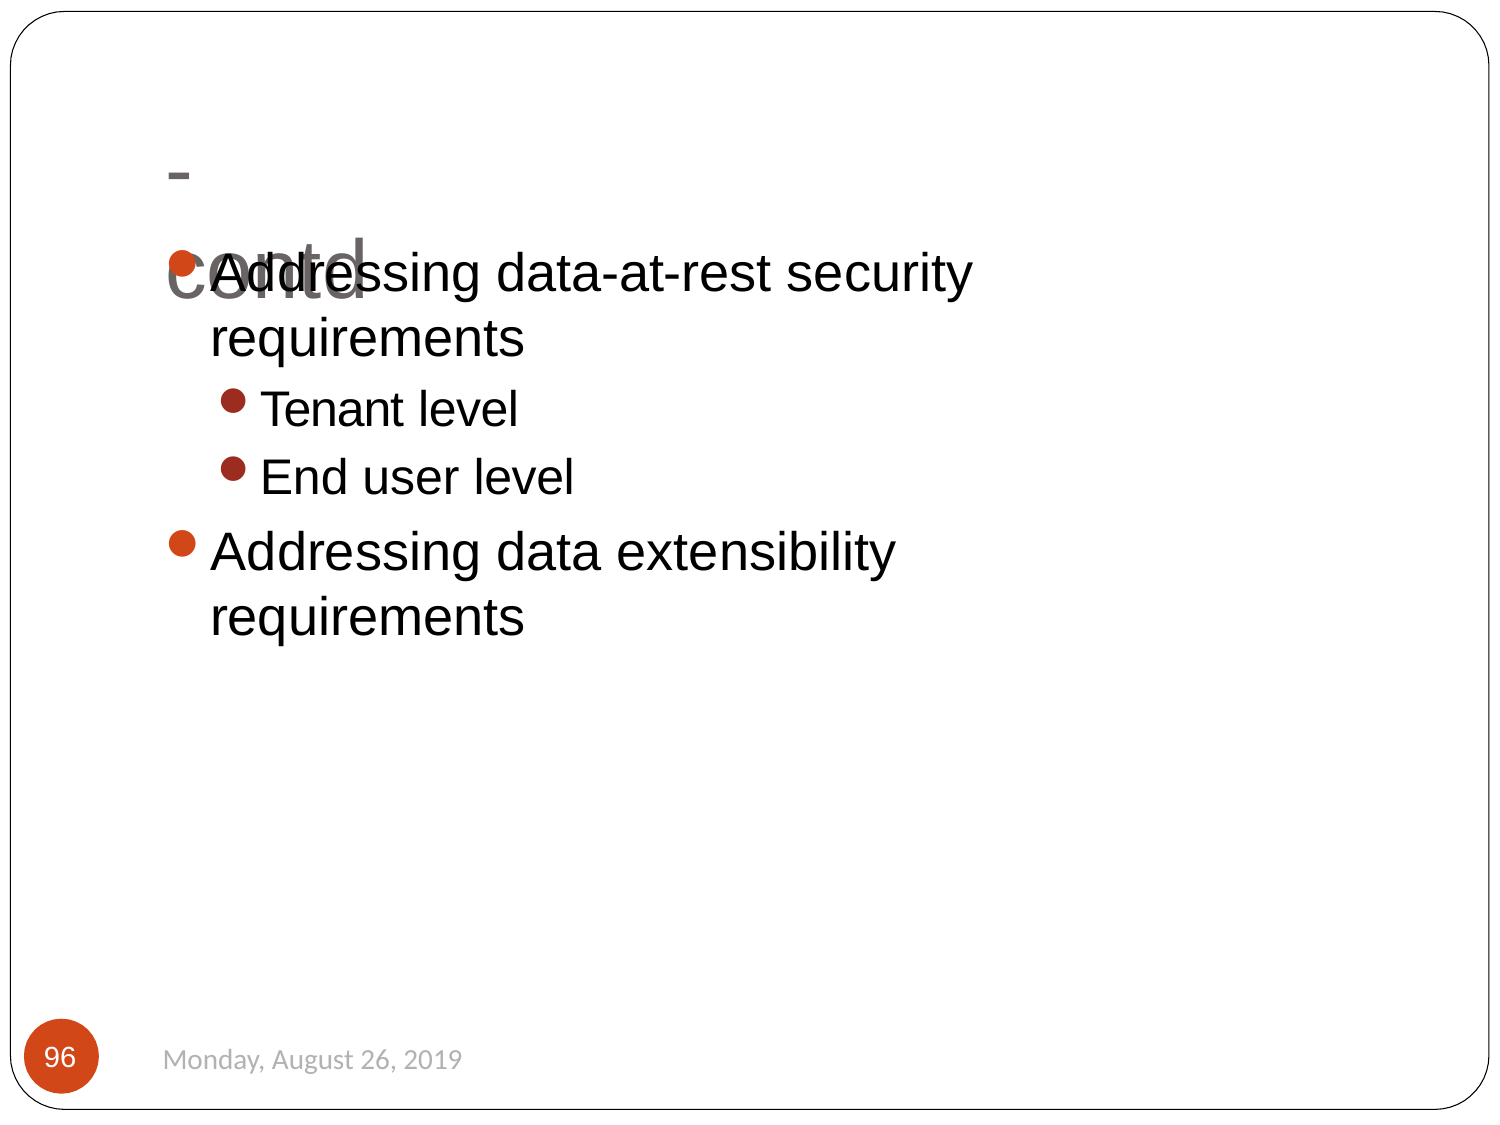

# -contd
Addressing data-at-rest security requirements
Tenant level
End user level
Addressing data extensibility requirements

96
Monday, August 26, 2019